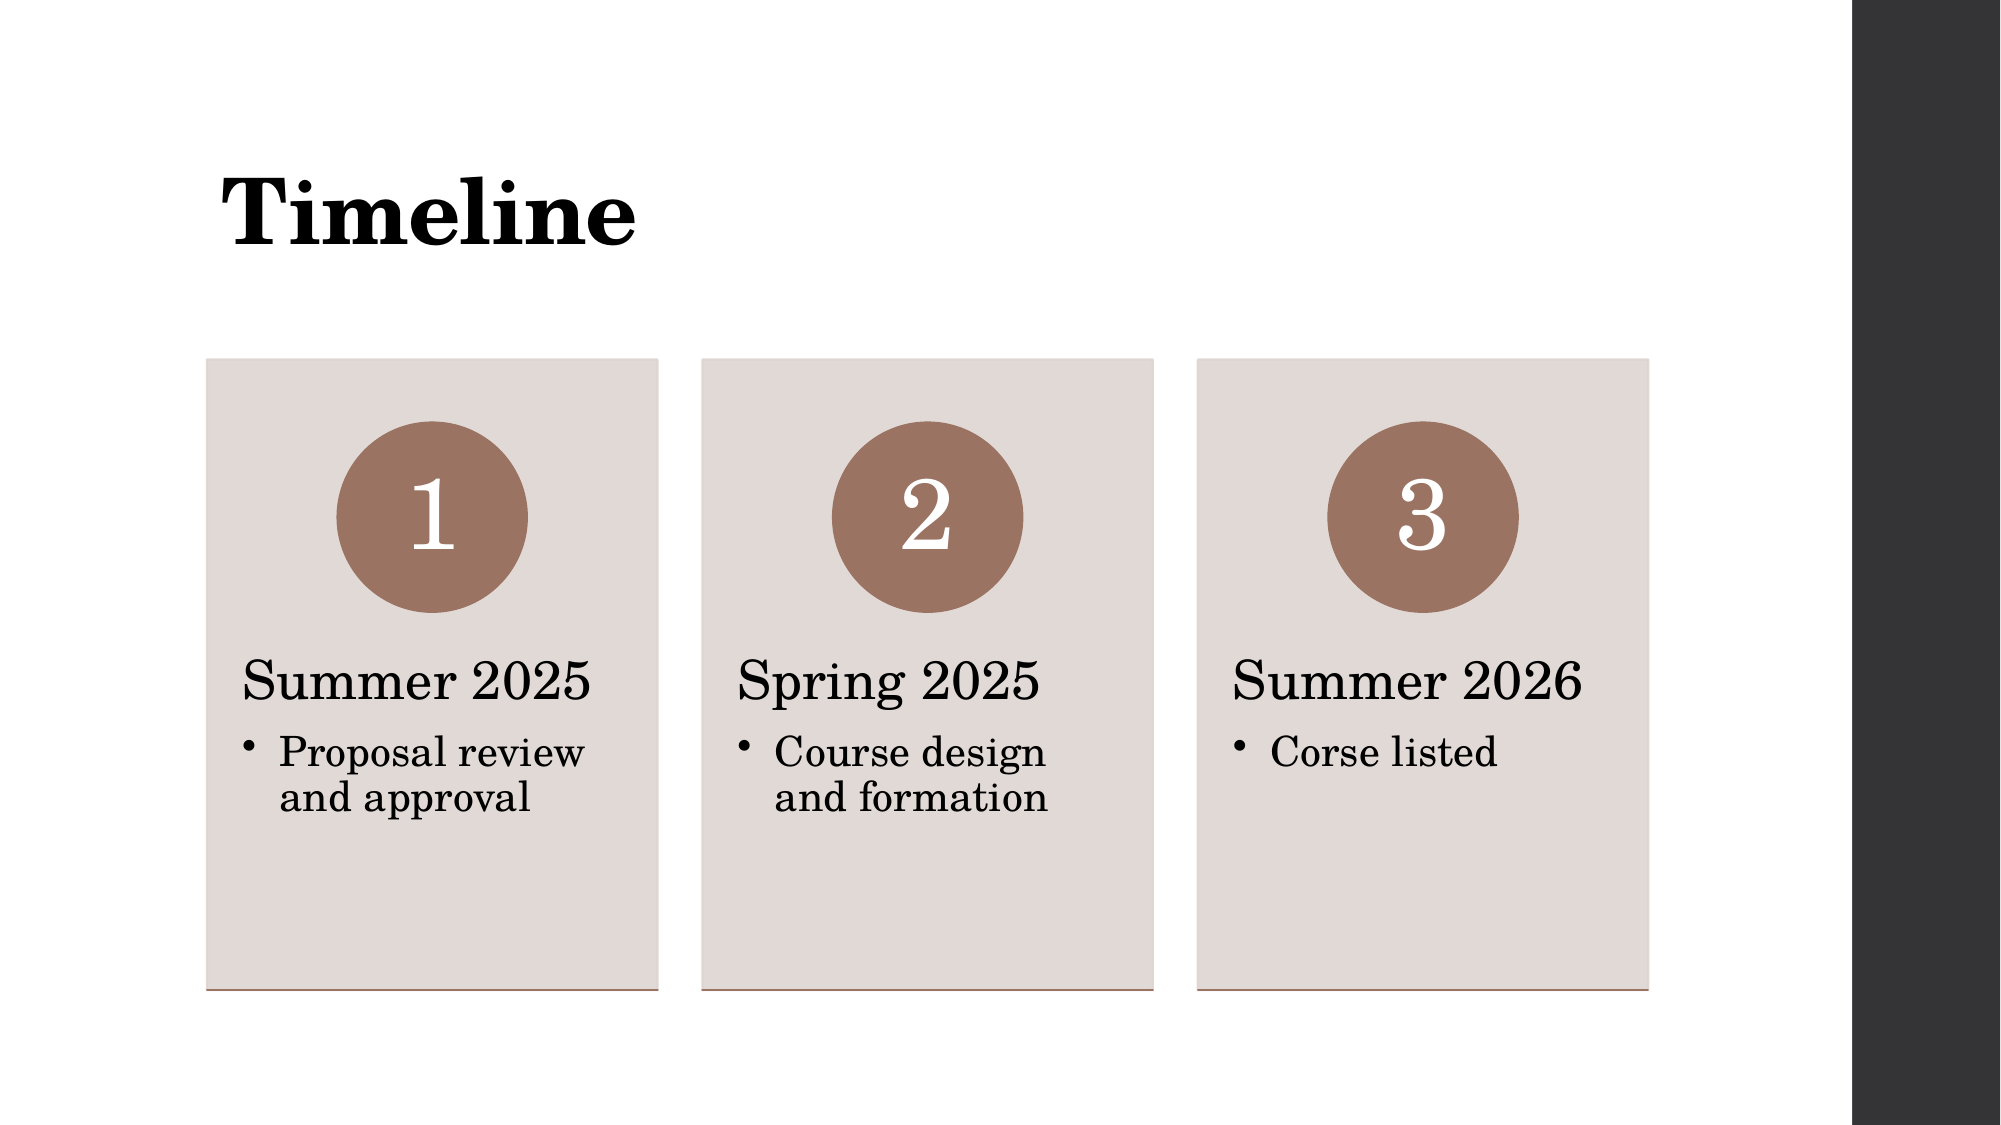

Timeline
Summer 2025
Proposal review and approval
1
Spring 2025
Course design and formation
2
Summer 2026
Corse listed
3